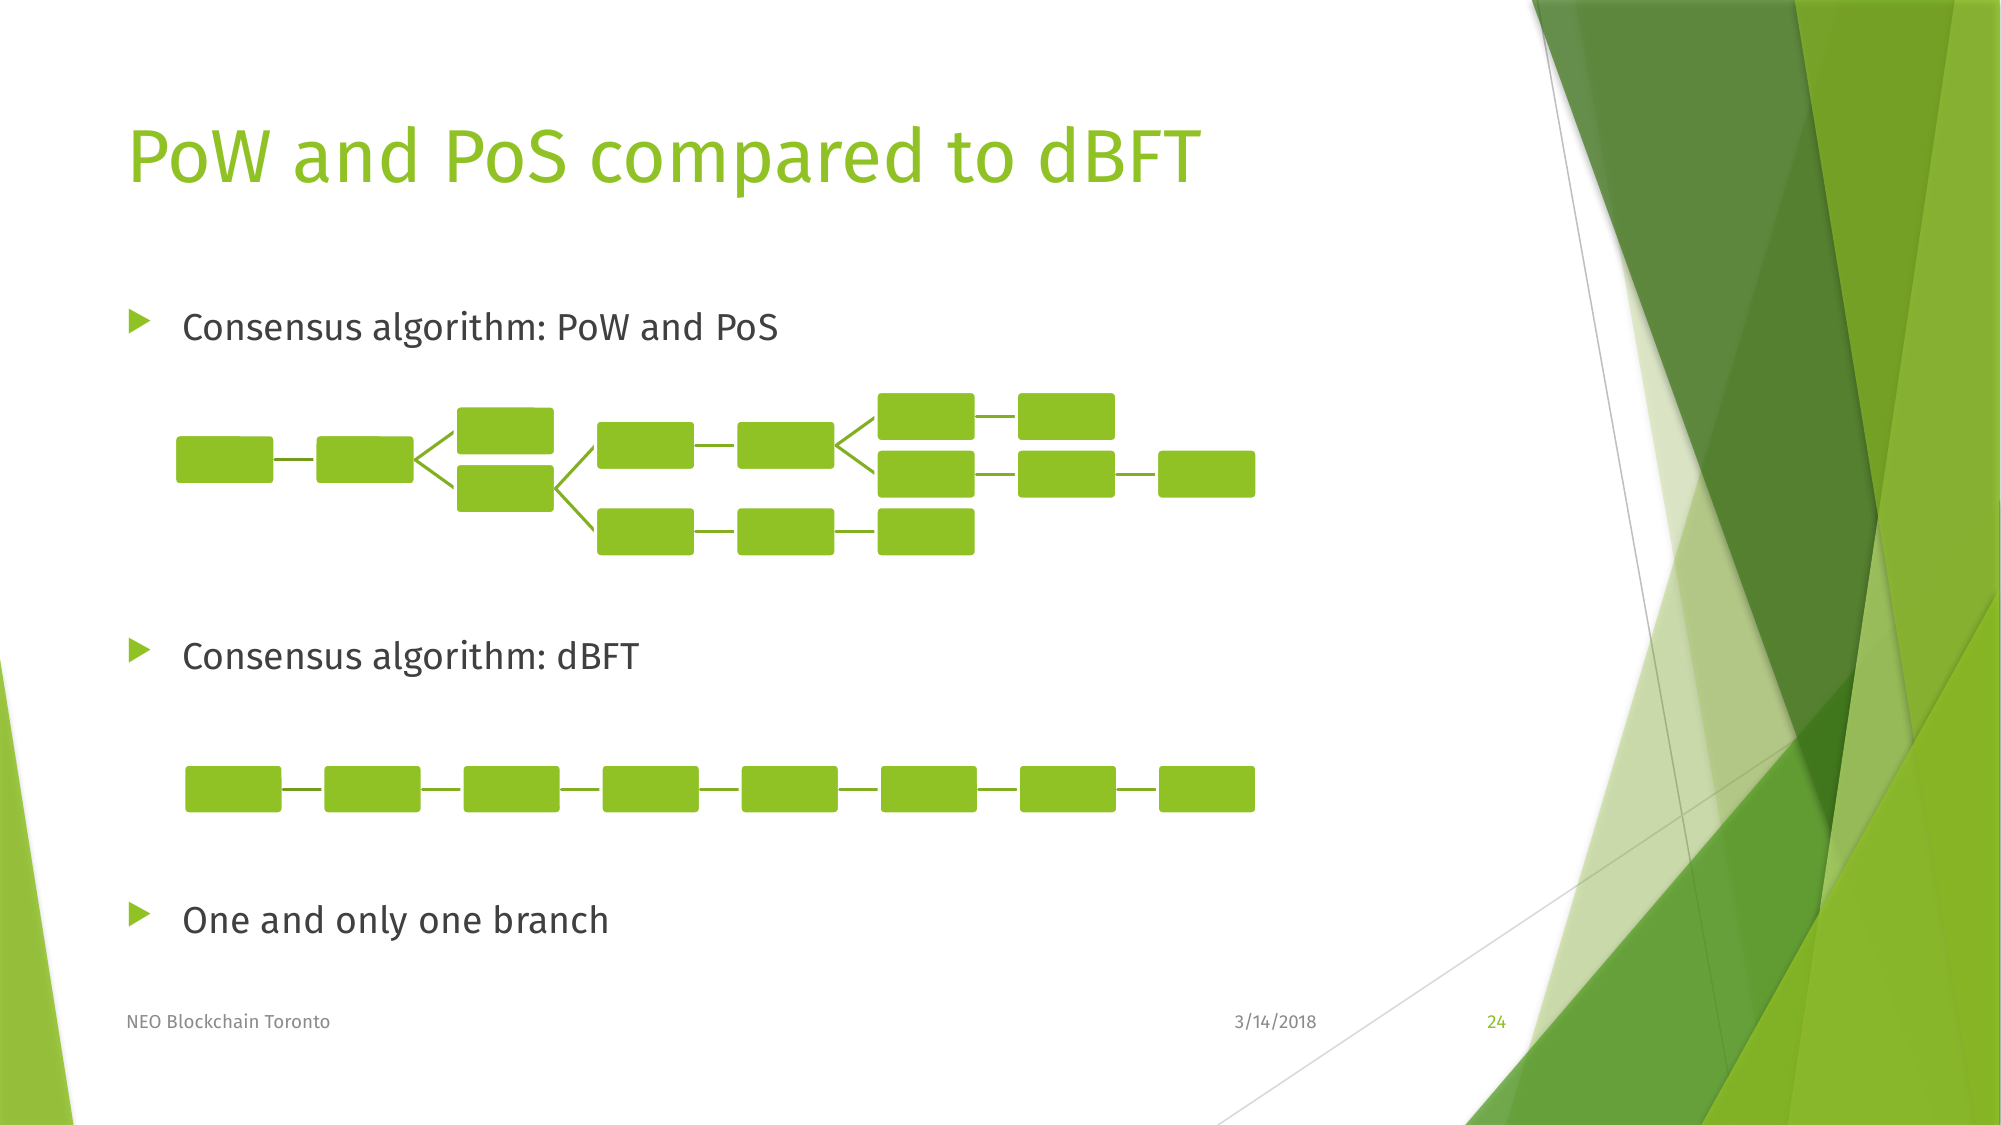

# PoW and PoS compared to dBFT
Consensus algorithm: PoW and PoS

Consensus algorithm: dBFT

One and only one branch

NEO Blockchain Toronto
3/14/2018
24